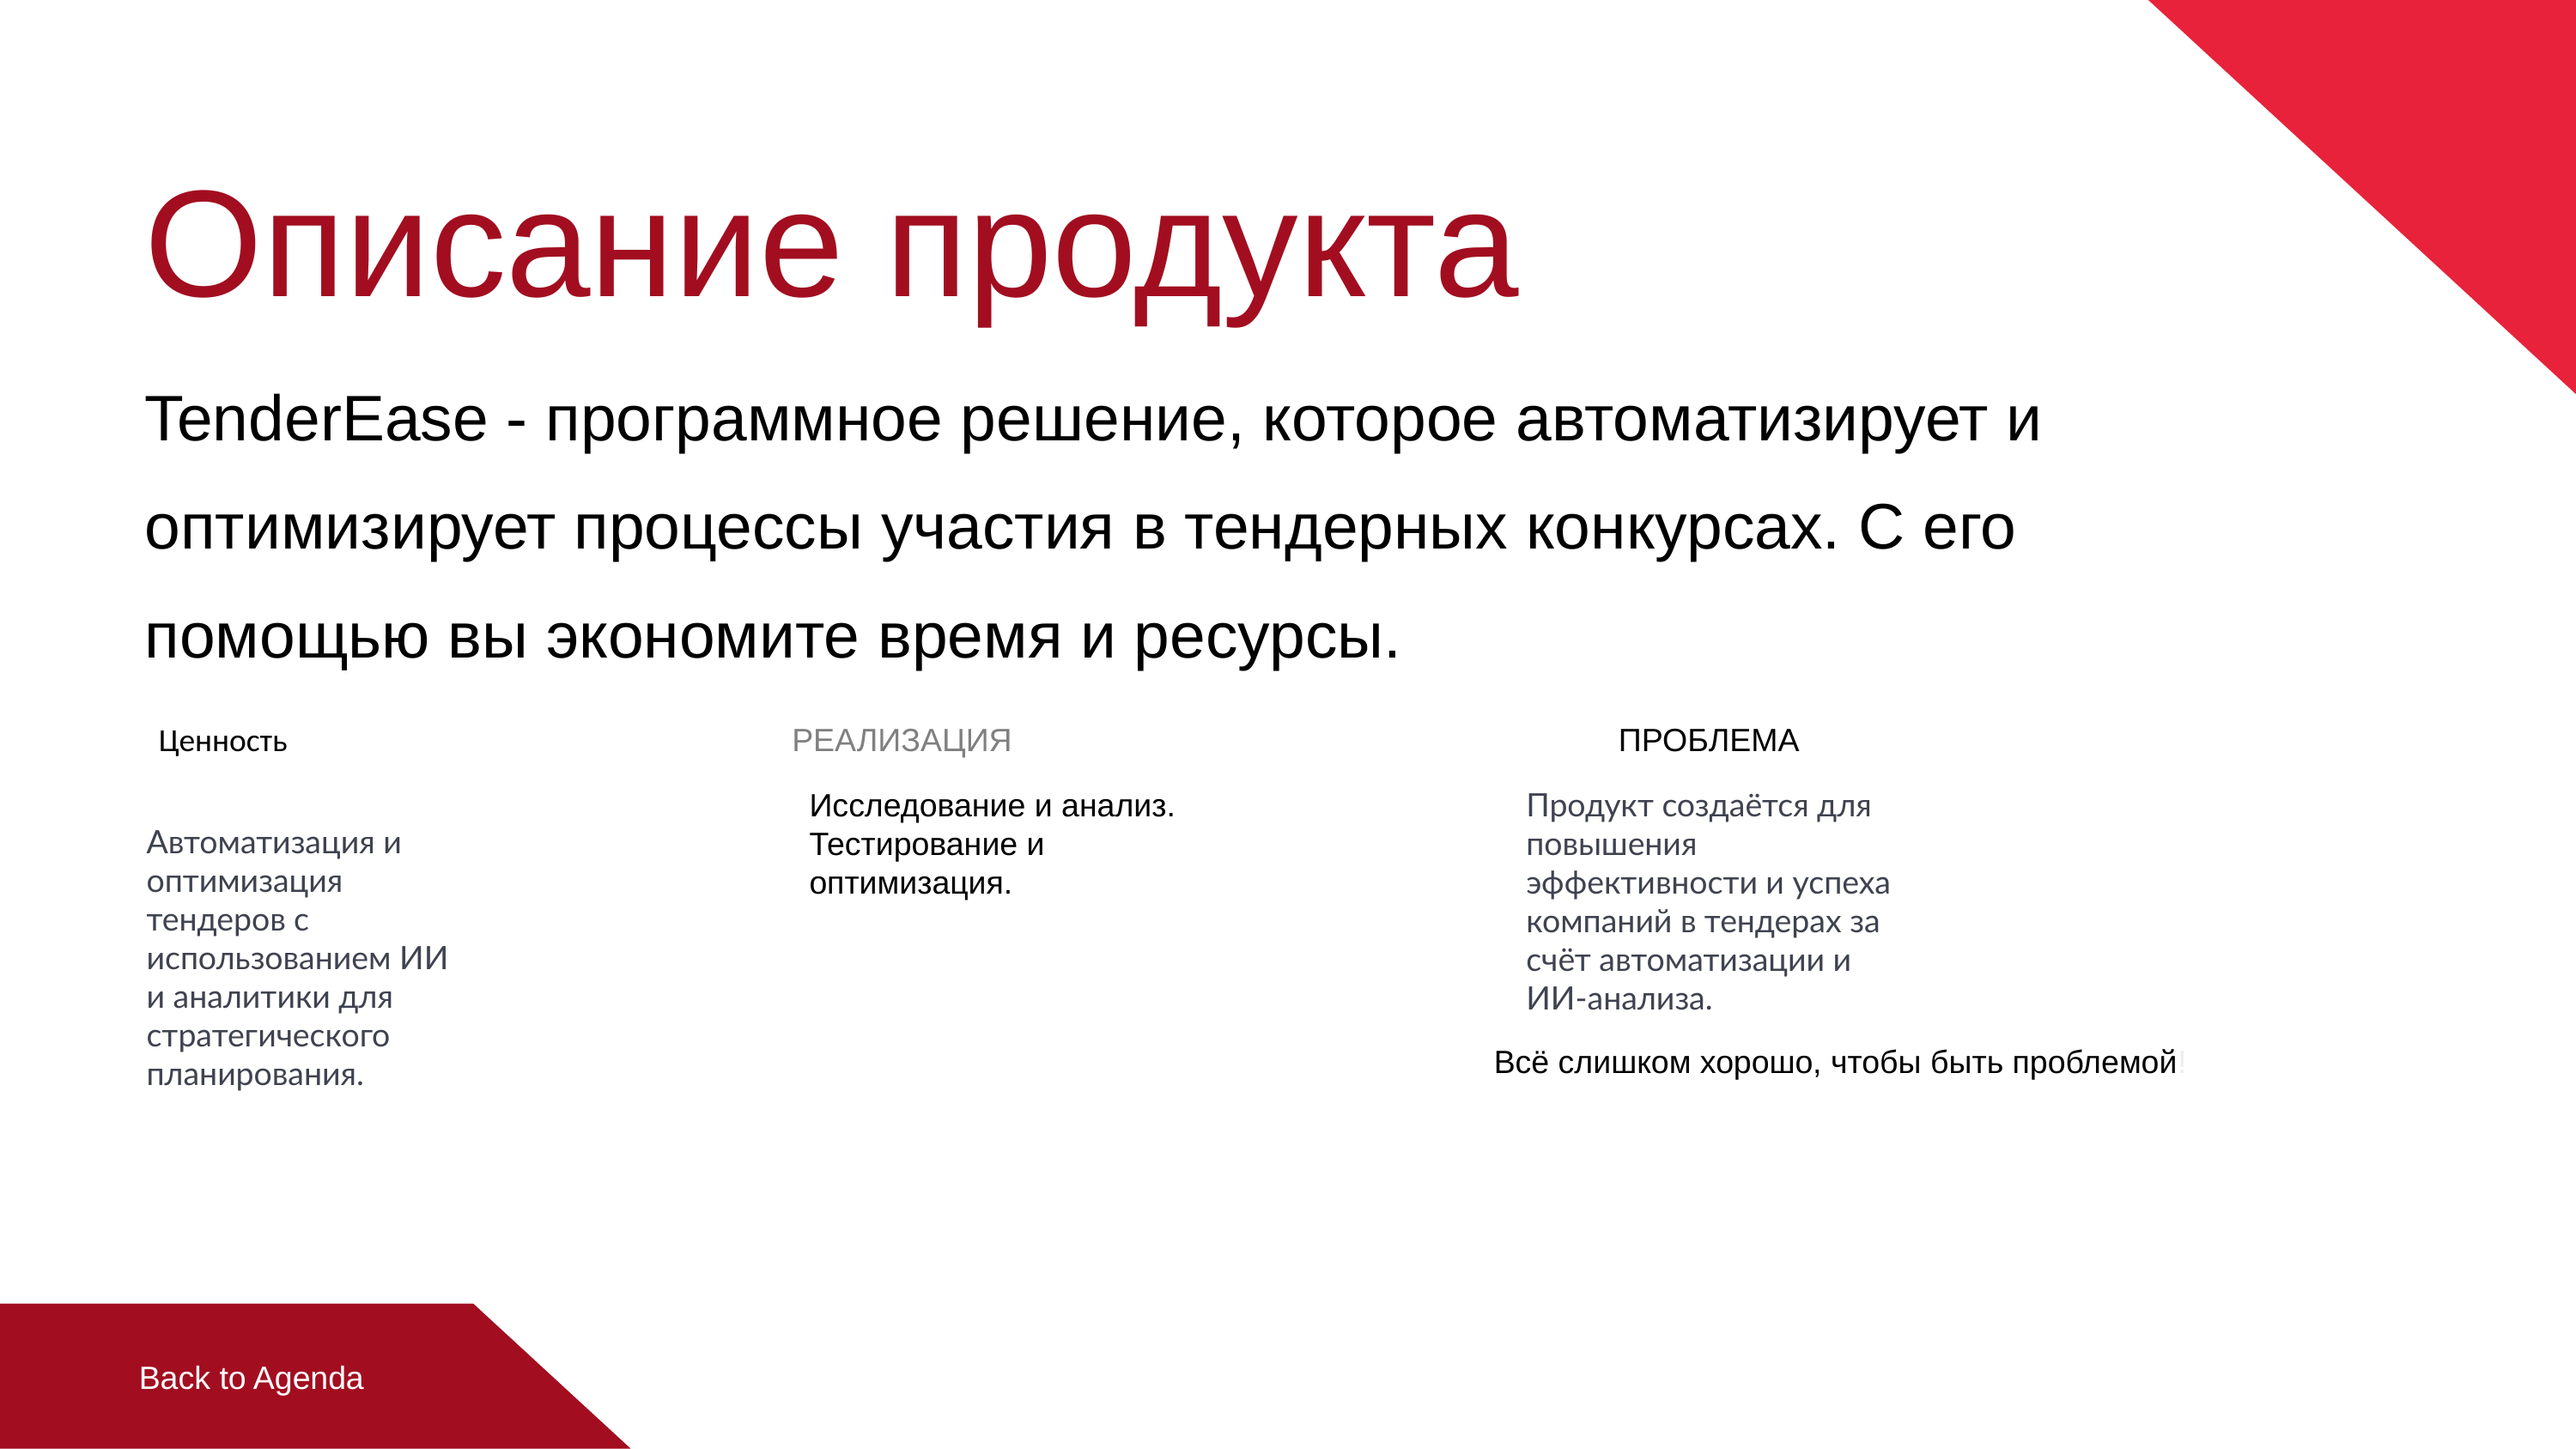

Описание продукта
TenderEase - программное решение, которое автоматизирует и оптимизирует процессы участия в тендерных конкурсах. С его помощью вы экономите время и ресурсы.
Ценность
РЕАЛИЗАЦИЯ
ПРОБЛЕМА
Исследование и анализ.
Тестирование и оптимизация.
Продукт создаётся для повышения эффективности и успеха компаний в тендерах за счёт автоматизации и ИИ-анализа.
Автоматизация и оптимизация тендеров с использованием ИИ и аналитики для стратегического планирования.
Всё слишком хорошо, чтобы быть проблемой!

Back to Agenda